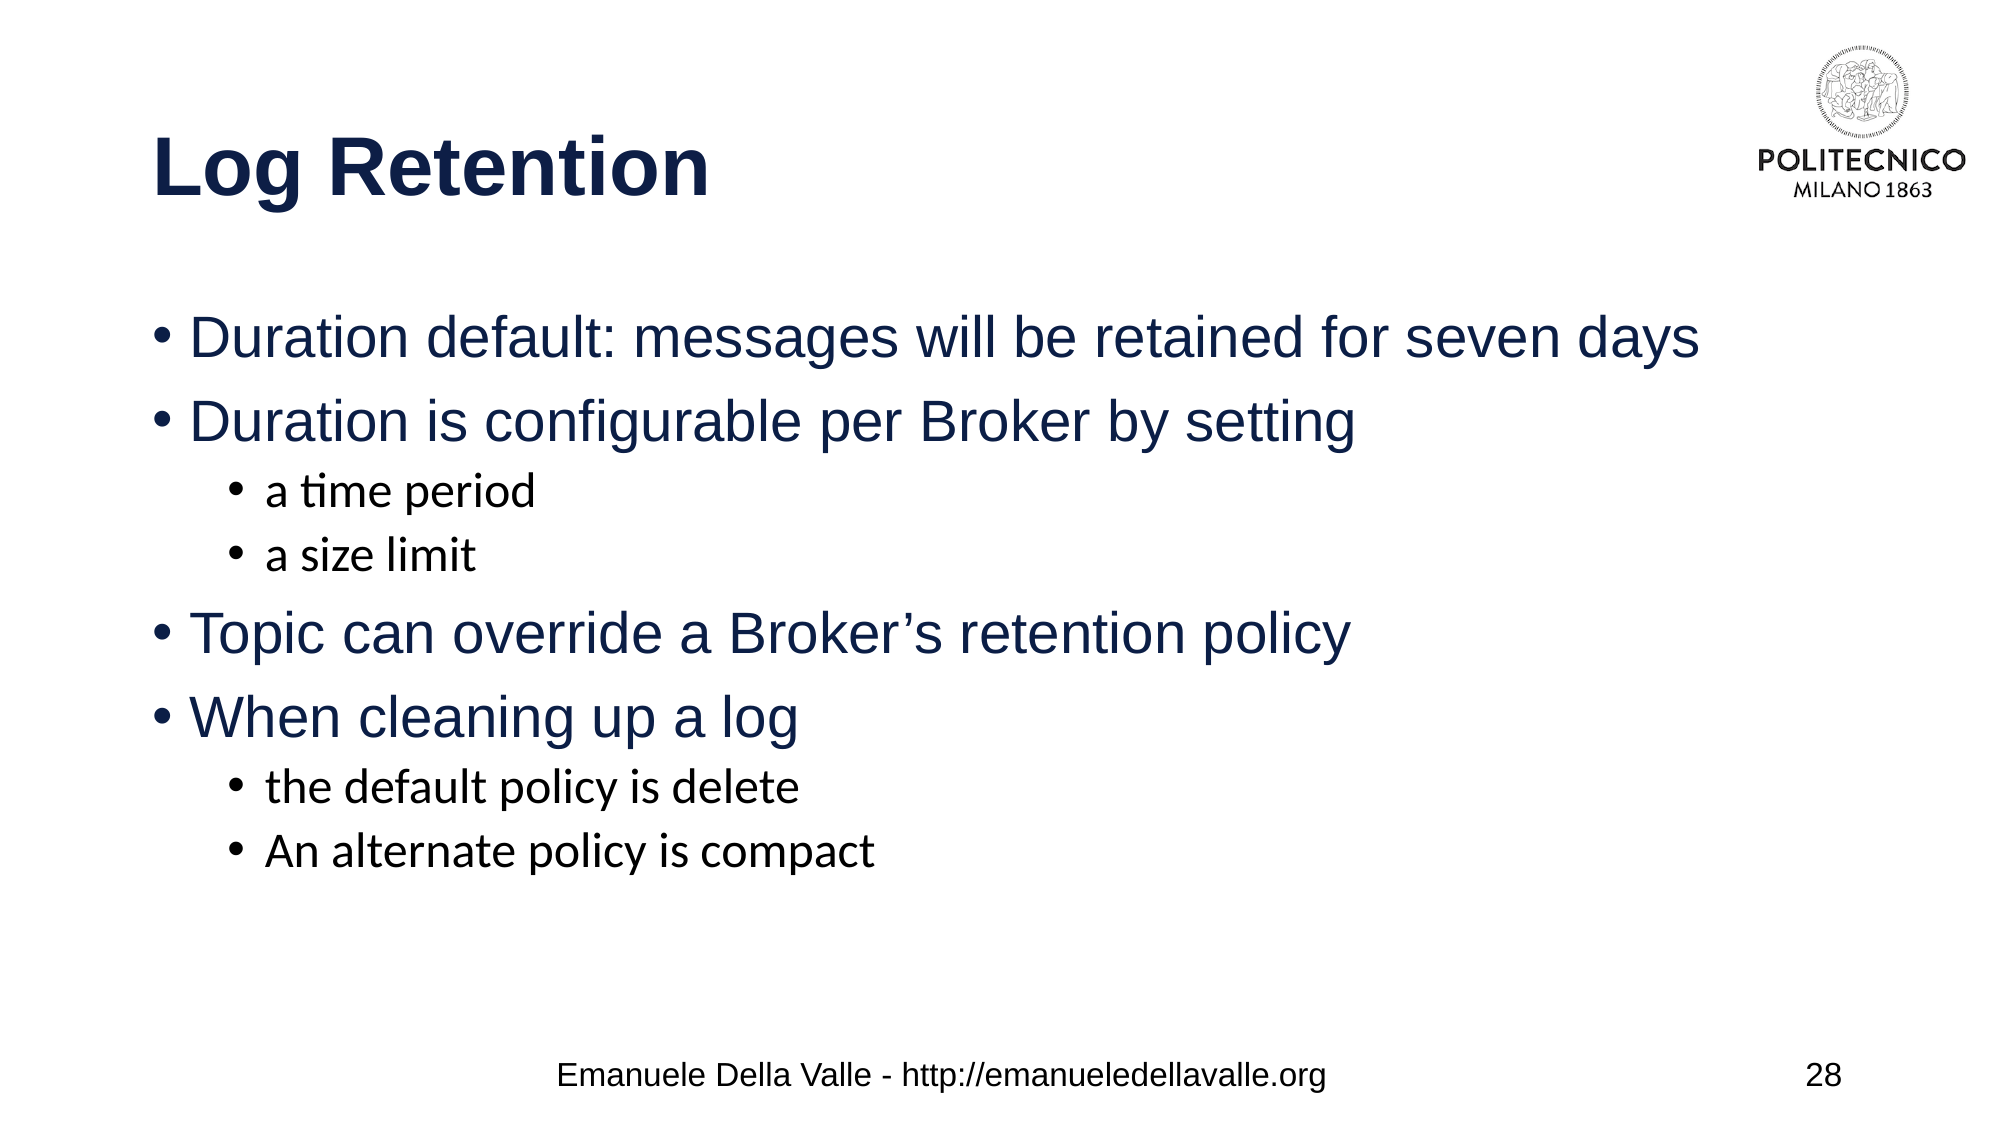

# Log Retention
Duration default: messages will be retained for seven days
Duration is configurable per Broker by setting
a time period
a size limit
Topic can override a Broker’s retention policy
When cleaning up a log
the default policy is delete
An alternate policy is compact

Emanuele Della Valle - http://emanueledellavalle.org
28